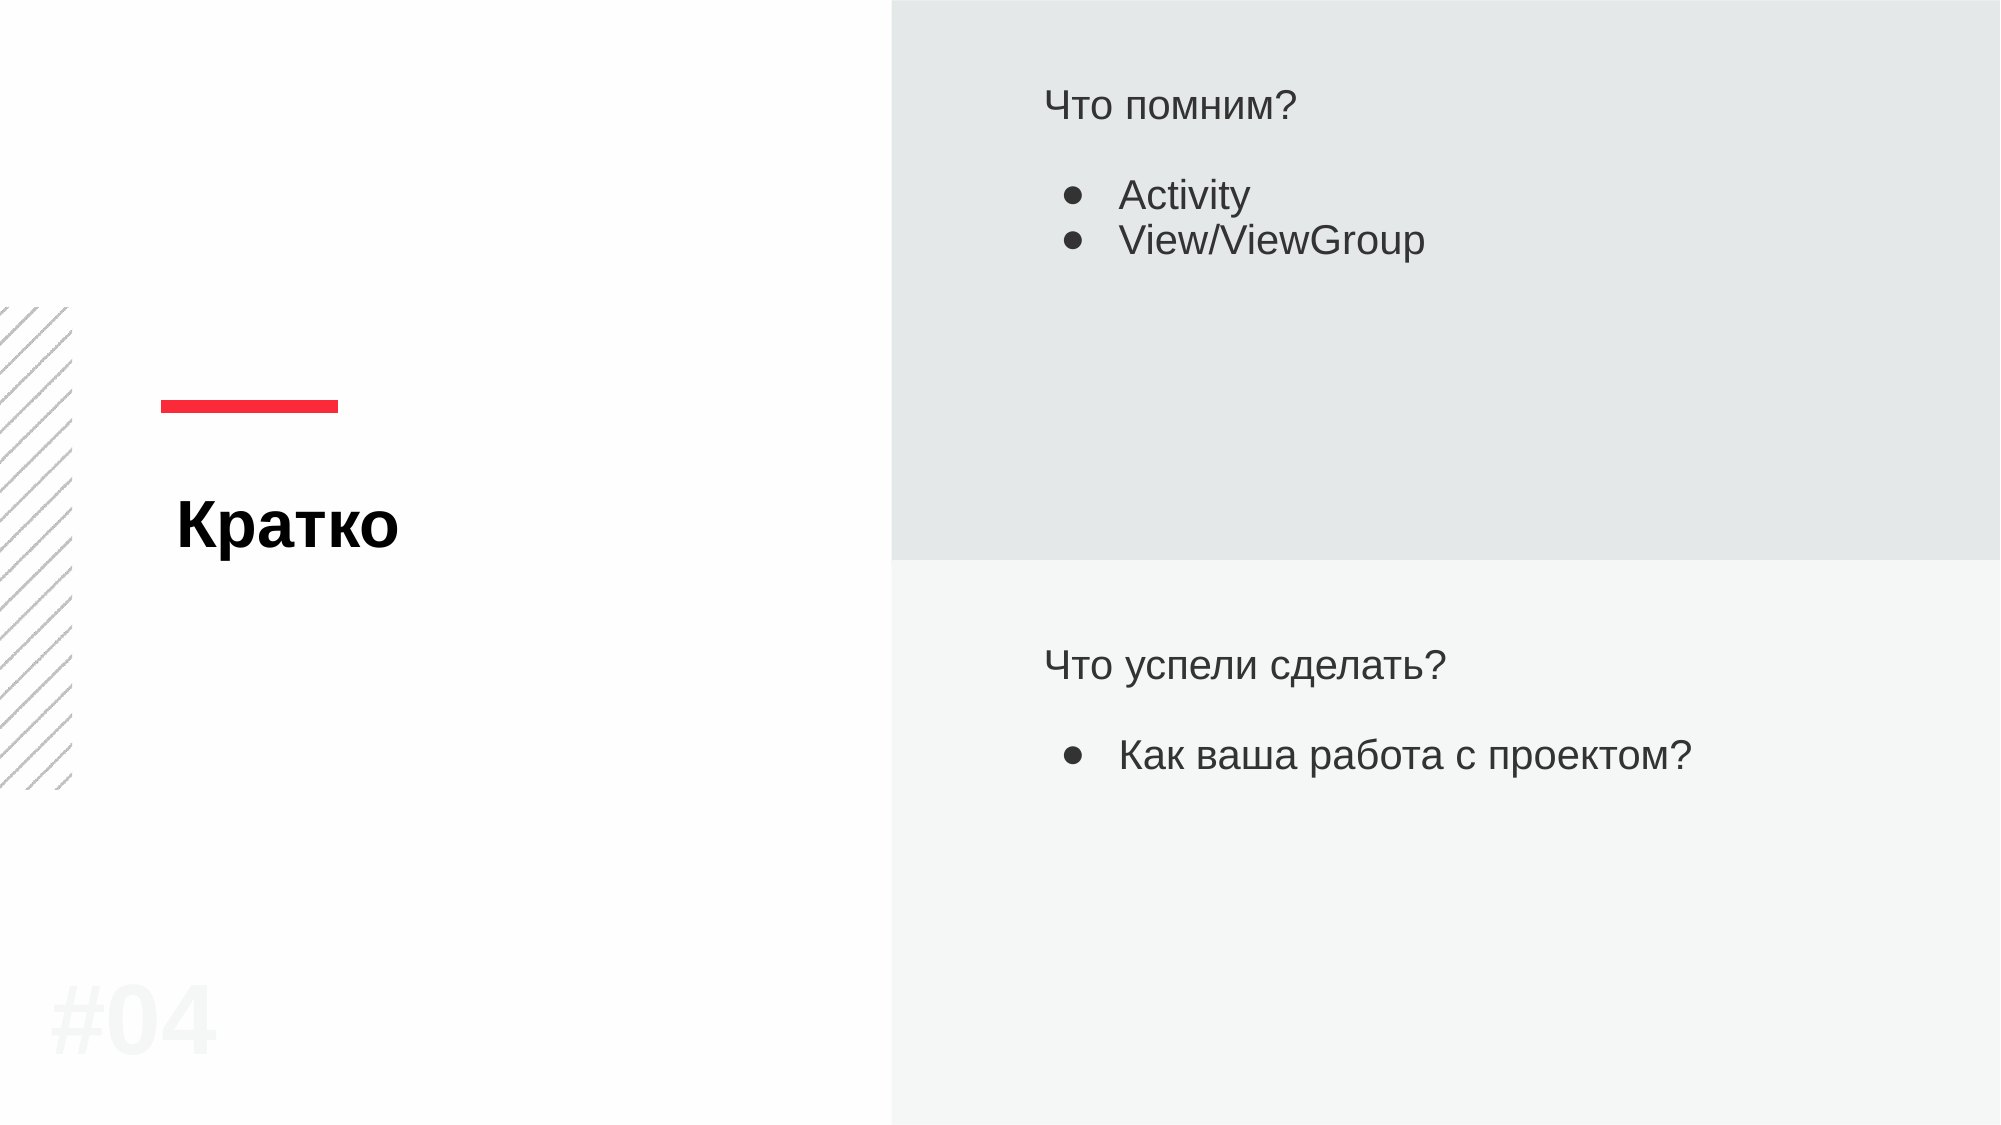

Что помним?

Activity
View/ViewGroup

Кратко
Что успели сделать?

Как ваша работа с проектом?
#04